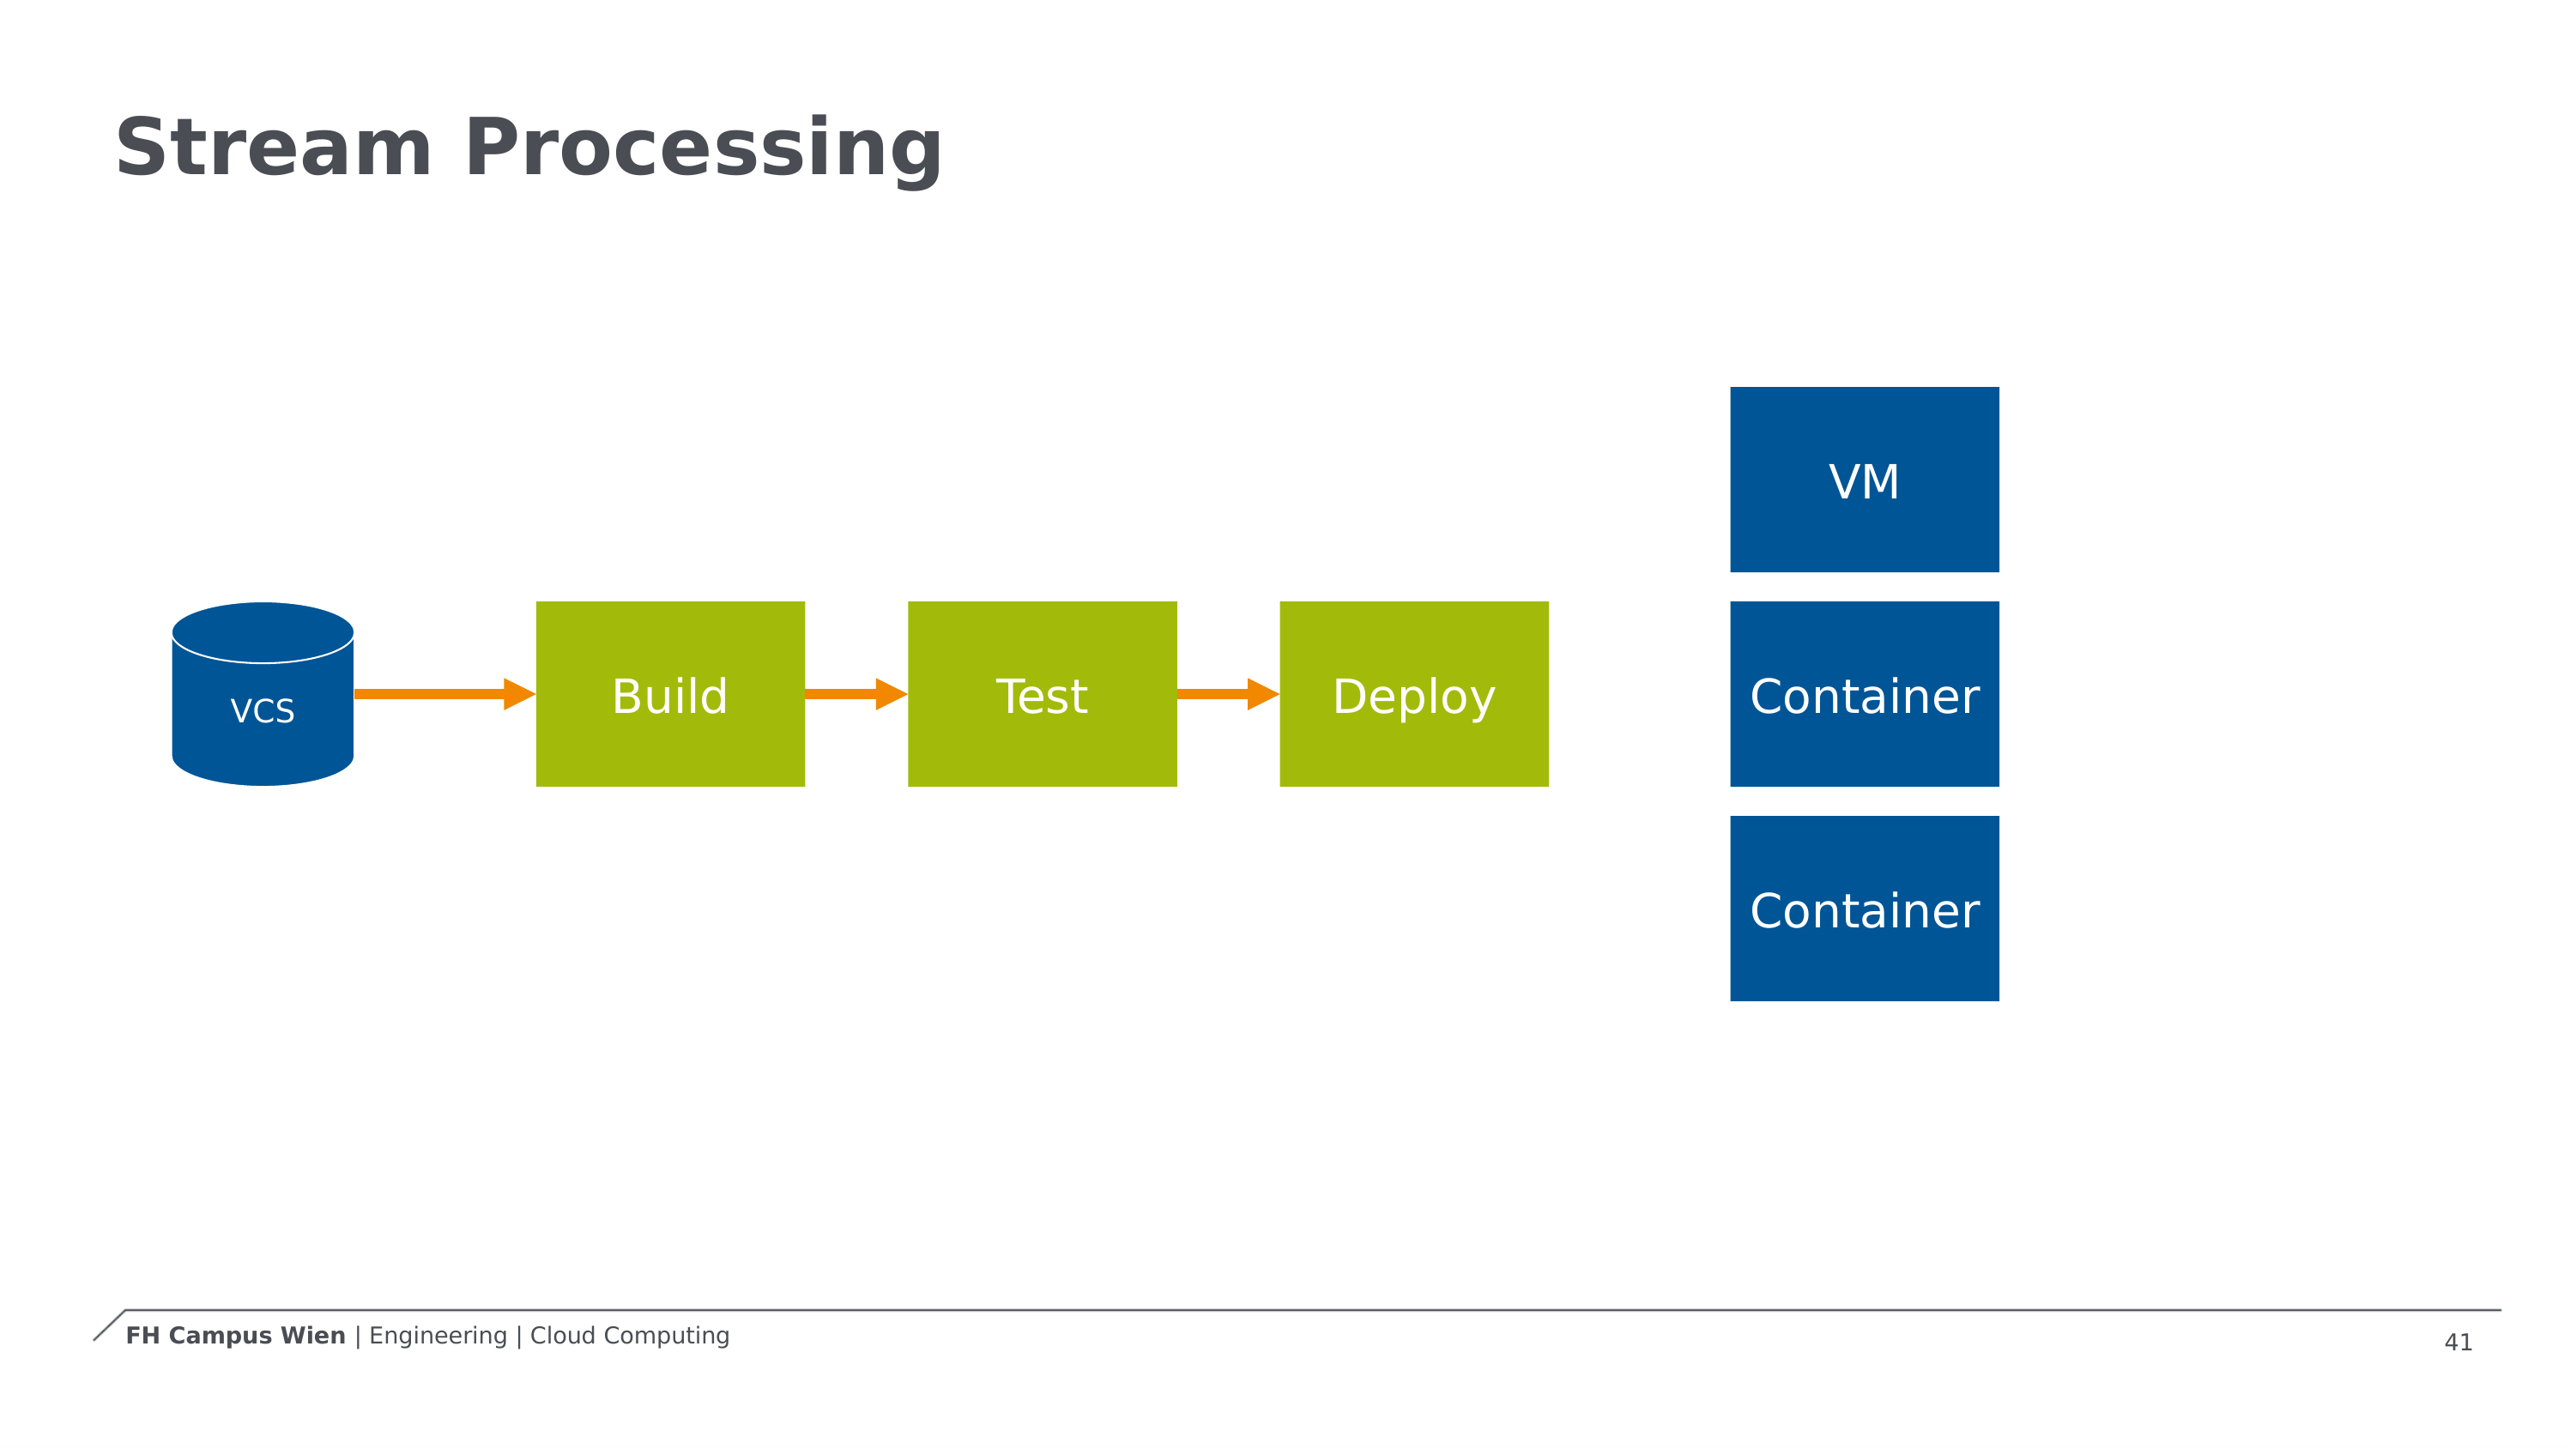

# Stream Processing
VM

VCS
Build
Test
Deploy
Container
Container